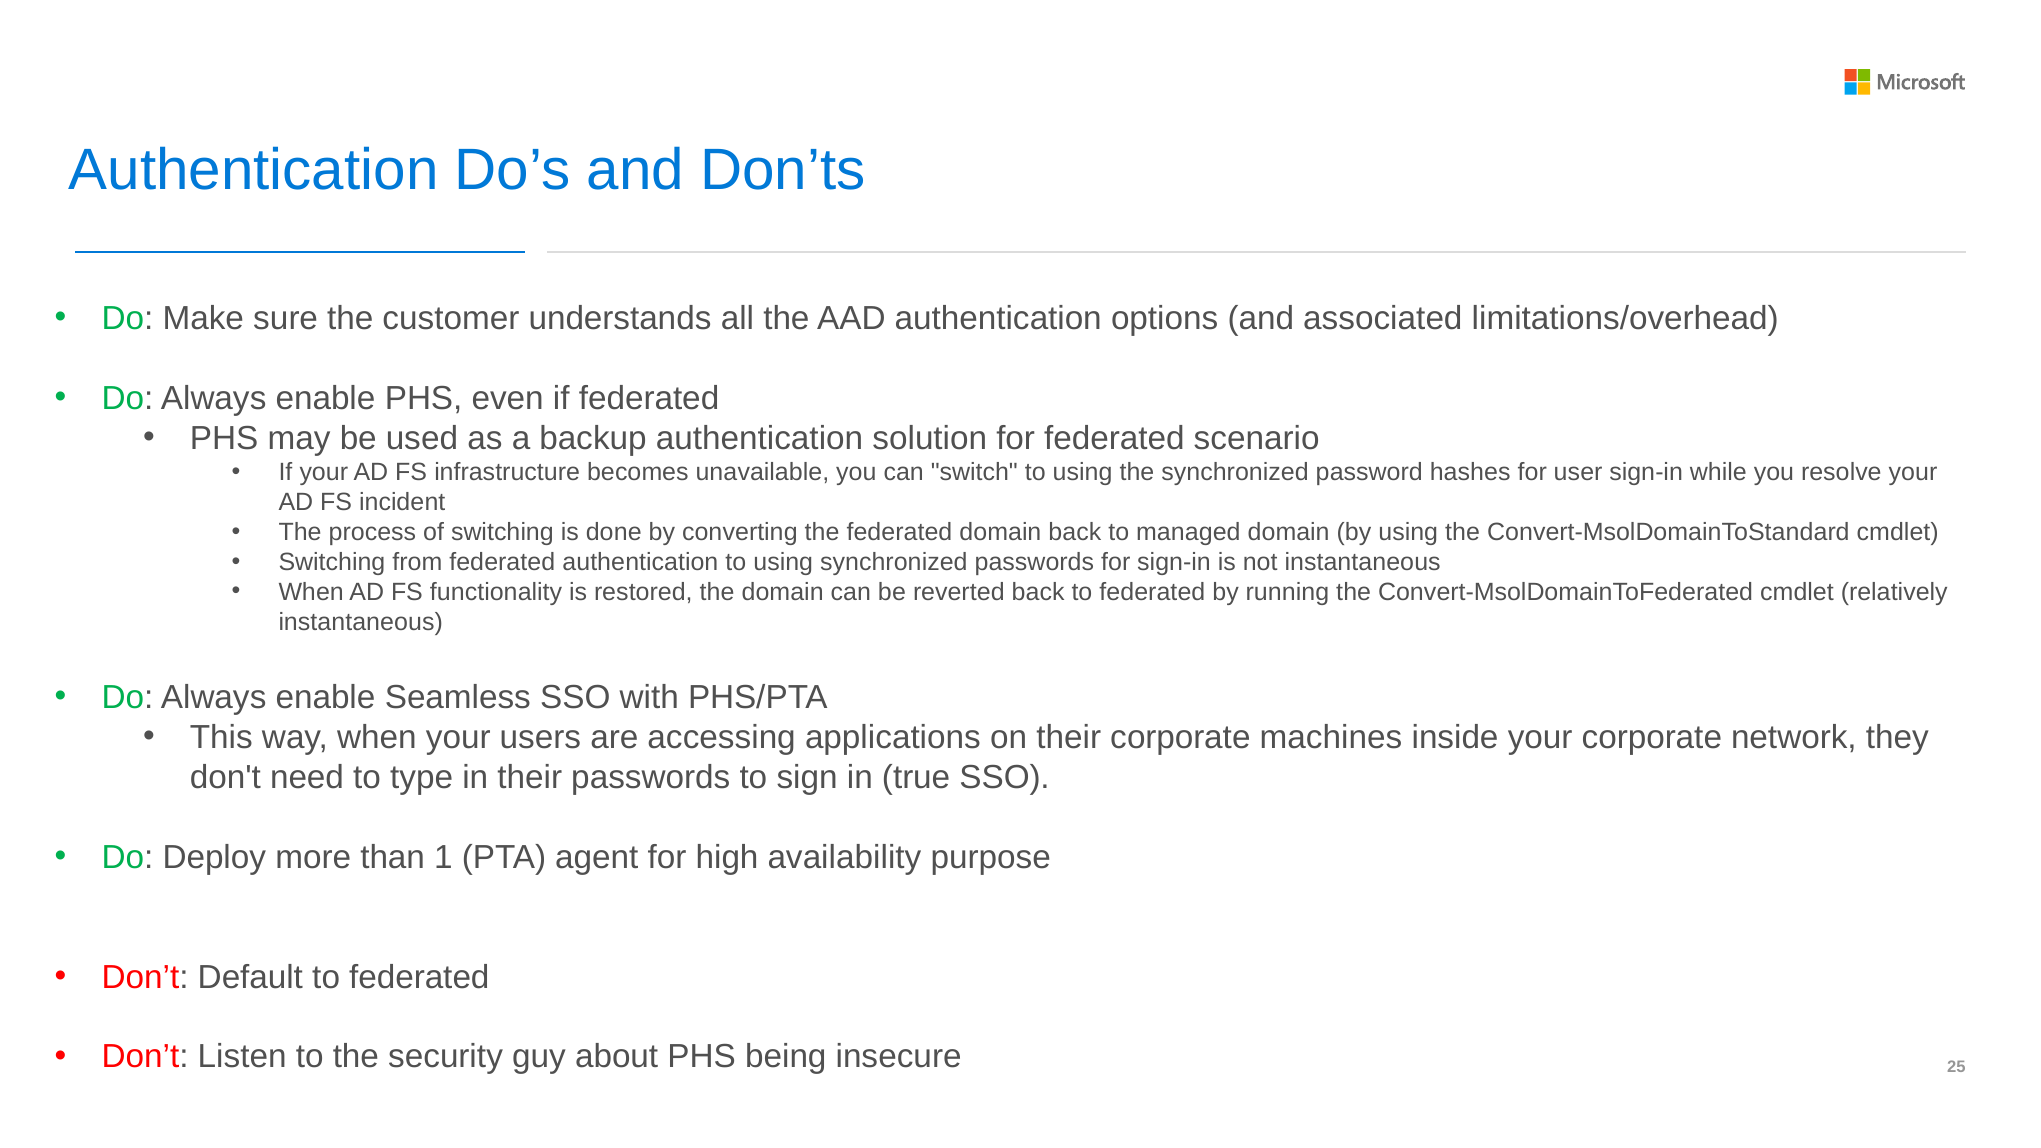

Authentication Do’s and Don’ts
Do: Make sure the customer understands all the AAD authentication options (and associated limitations/overhead)
Do: Always enable PHS, even if federated
PHS may be used as a backup authentication solution for federated scenario
If your AD FS infrastructure becomes unavailable, you can "switch" to using the synchronized password hashes for user sign-in while you resolve your AD FS incident
The process of switching is done by converting the federated domain back to managed domain (by using the Convert-MsolDomainToStandard cmdlet)
Switching from federated authentication to using synchronized passwords for sign-in is not instantaneous
When AD FS functionality is restored, the domain can be reverted back to federated by running the Convert-MsolDomainToFederated cmdlet (relatively instantaneous)
Do: Always enable Seamless SSO with PHS/PTA
This way, when your users are accessing applications on their corporate machines inside your corporate network, they don't need to type in their passwords to sign in (true SSO).
Do: Deploy more than 1 (PTA) agent for high availability purpose
Don’t: Default to federated
Don’t: Listen to the security guy about PHS being insecure

25